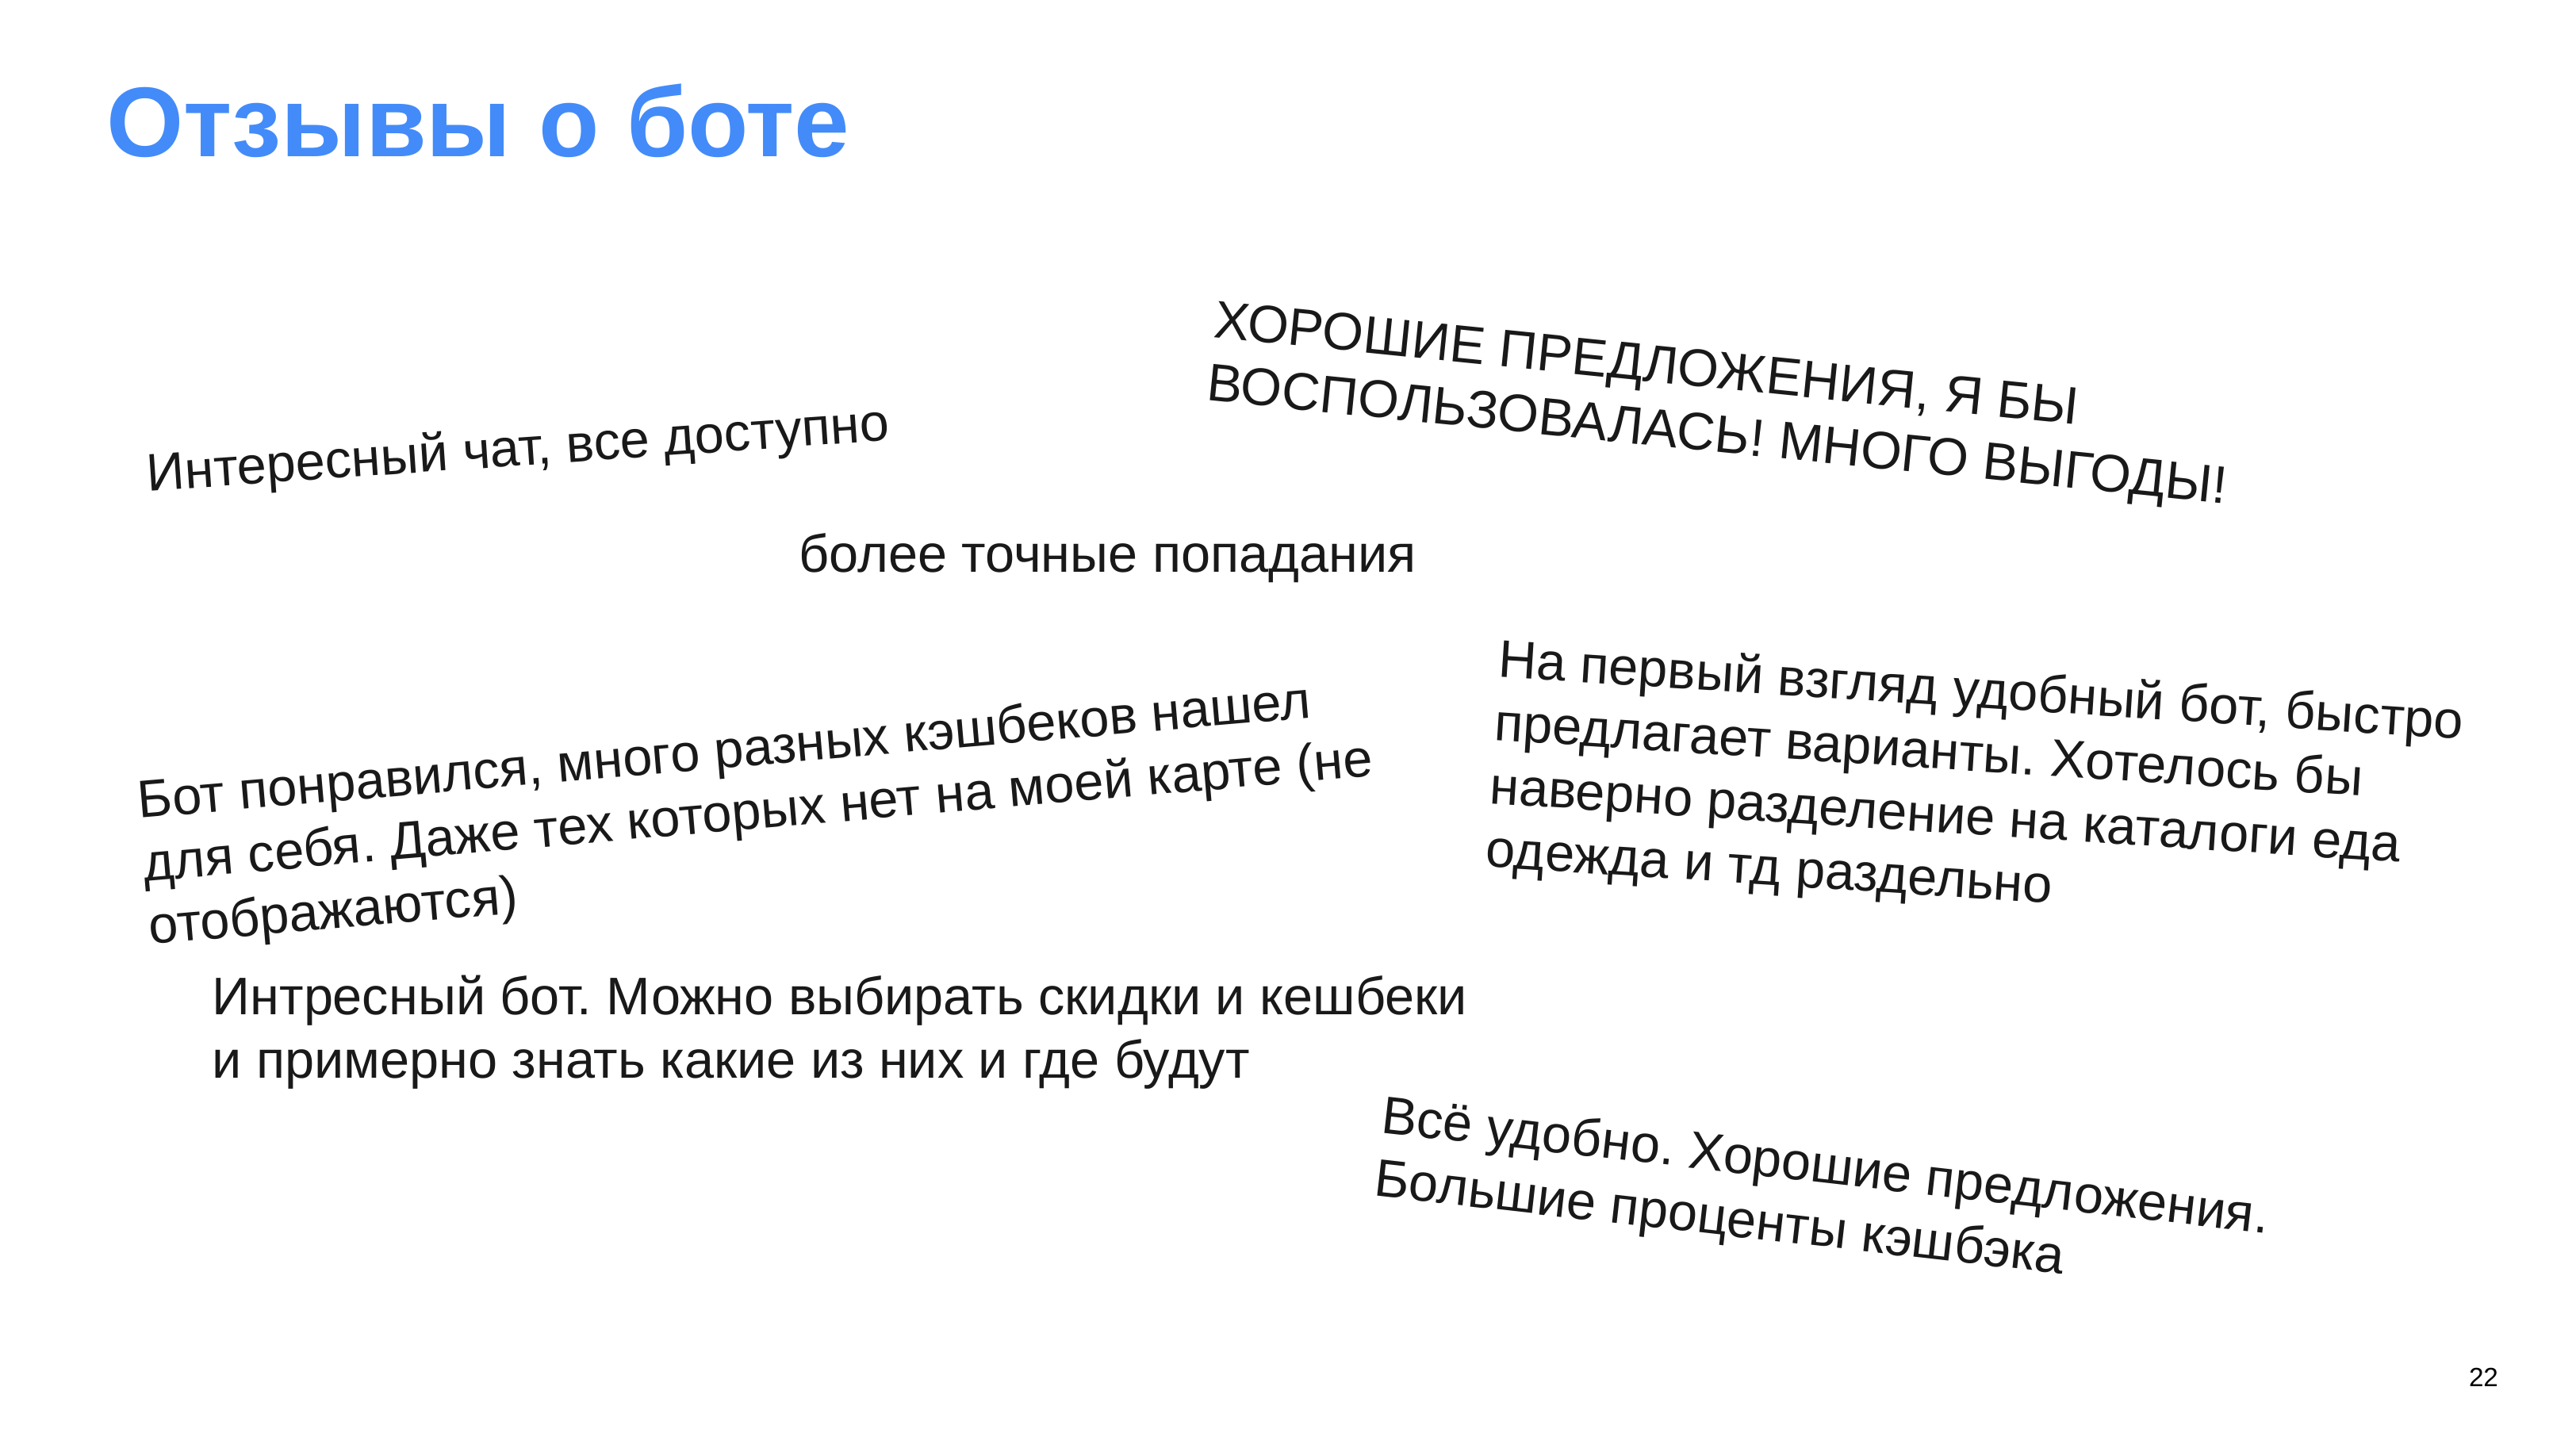

Отзывы о боте
ХОРОШИЕ ПРЕДЛОЖЕНИЯ, Я БЫ ВОСПОЛЬЗОВАЛАСЬ! МНОГО ВЫГОДЫ!
Интересный чат, все доступно
более точные попадания
На первый взгляд удобный бот, быстро предлагает варианты. Хотелось бы наверно разделение на каталоги еда одежда и тд раздельно
Бот понравился, много разных кэшбеков нашел для себя. Даже тех которых нет на моей карте (не отображаются)

Интресный бот. Можно выбирать скидки и кешбеки и примерно знать какие из них и где будут
Всё удобно. Хорошие предложения. Большие проценты кэшбэка
22